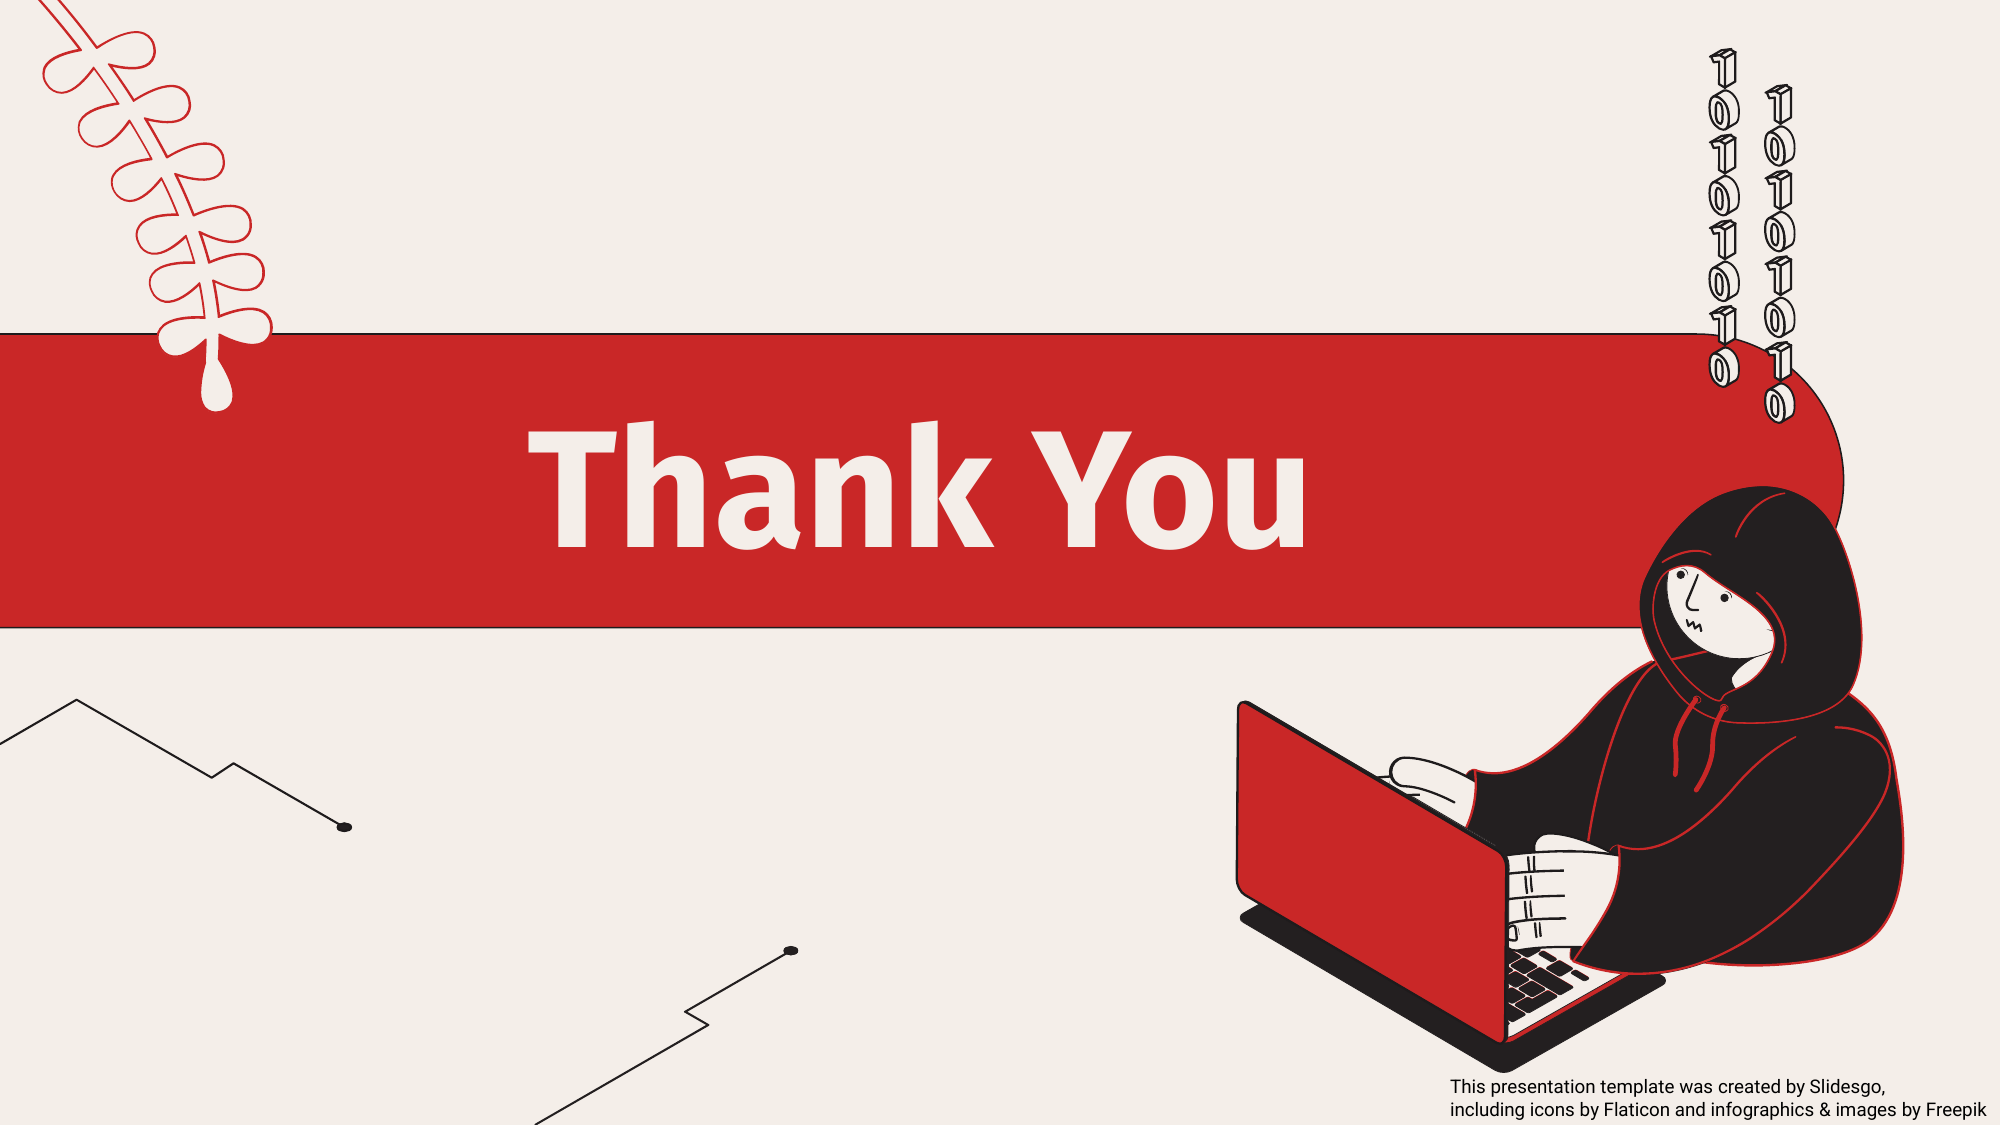

# Thank You

This presentation template was created by Slidesgo,
including icons by Flaticon and infographics & images by Freepik